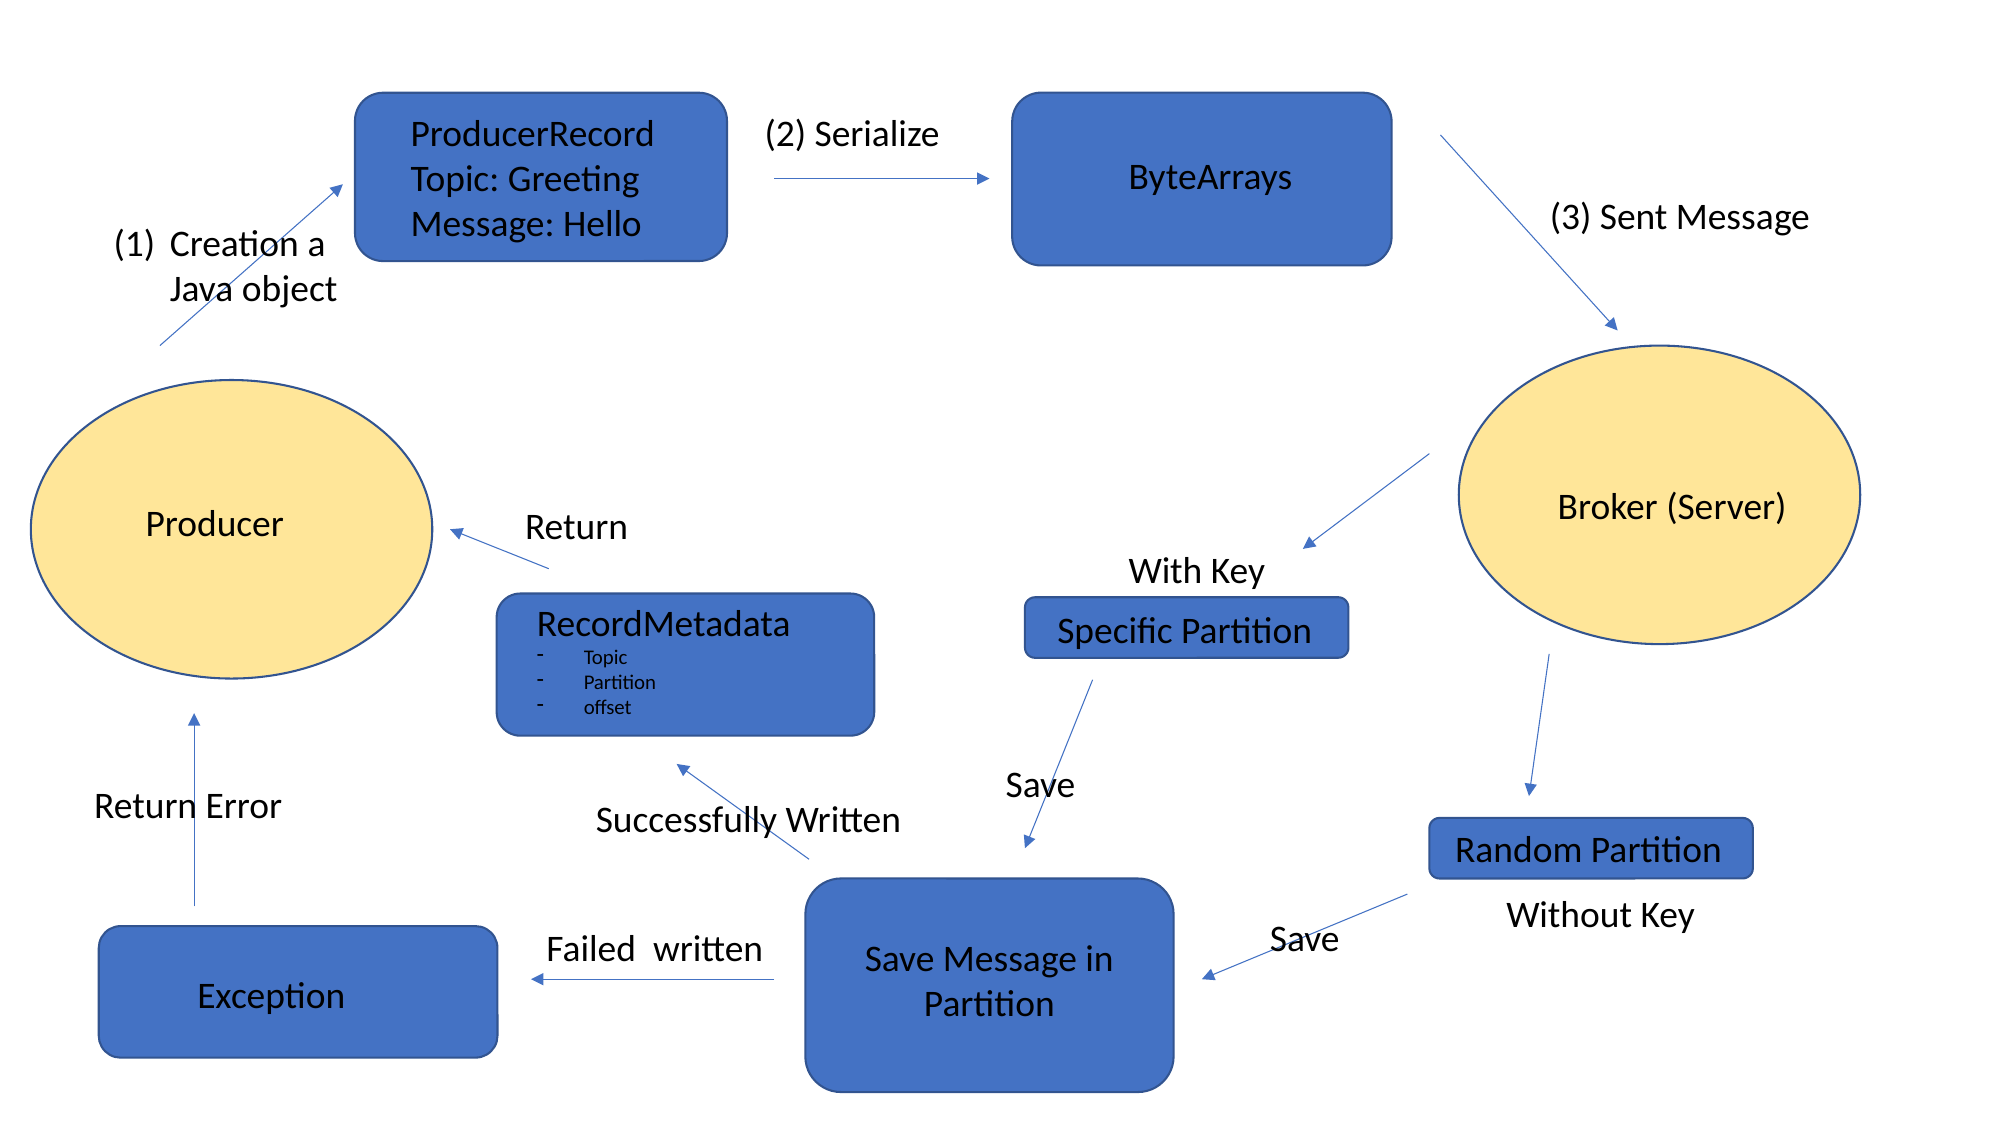

ProducerRecord
Topic: Greeting
Message: Hello
(2) Serialize
ByteArrays
(3) Sent Message
Creation a Java object

Broker (Server)
Producer
Return
With Key
RecordMetadata
Topic
Partition
offset

Specific Partition
Save
Return Error
Successfully Written
Random Partition

Without Key
Save
Failed  written

Save Message in Partition
Exception